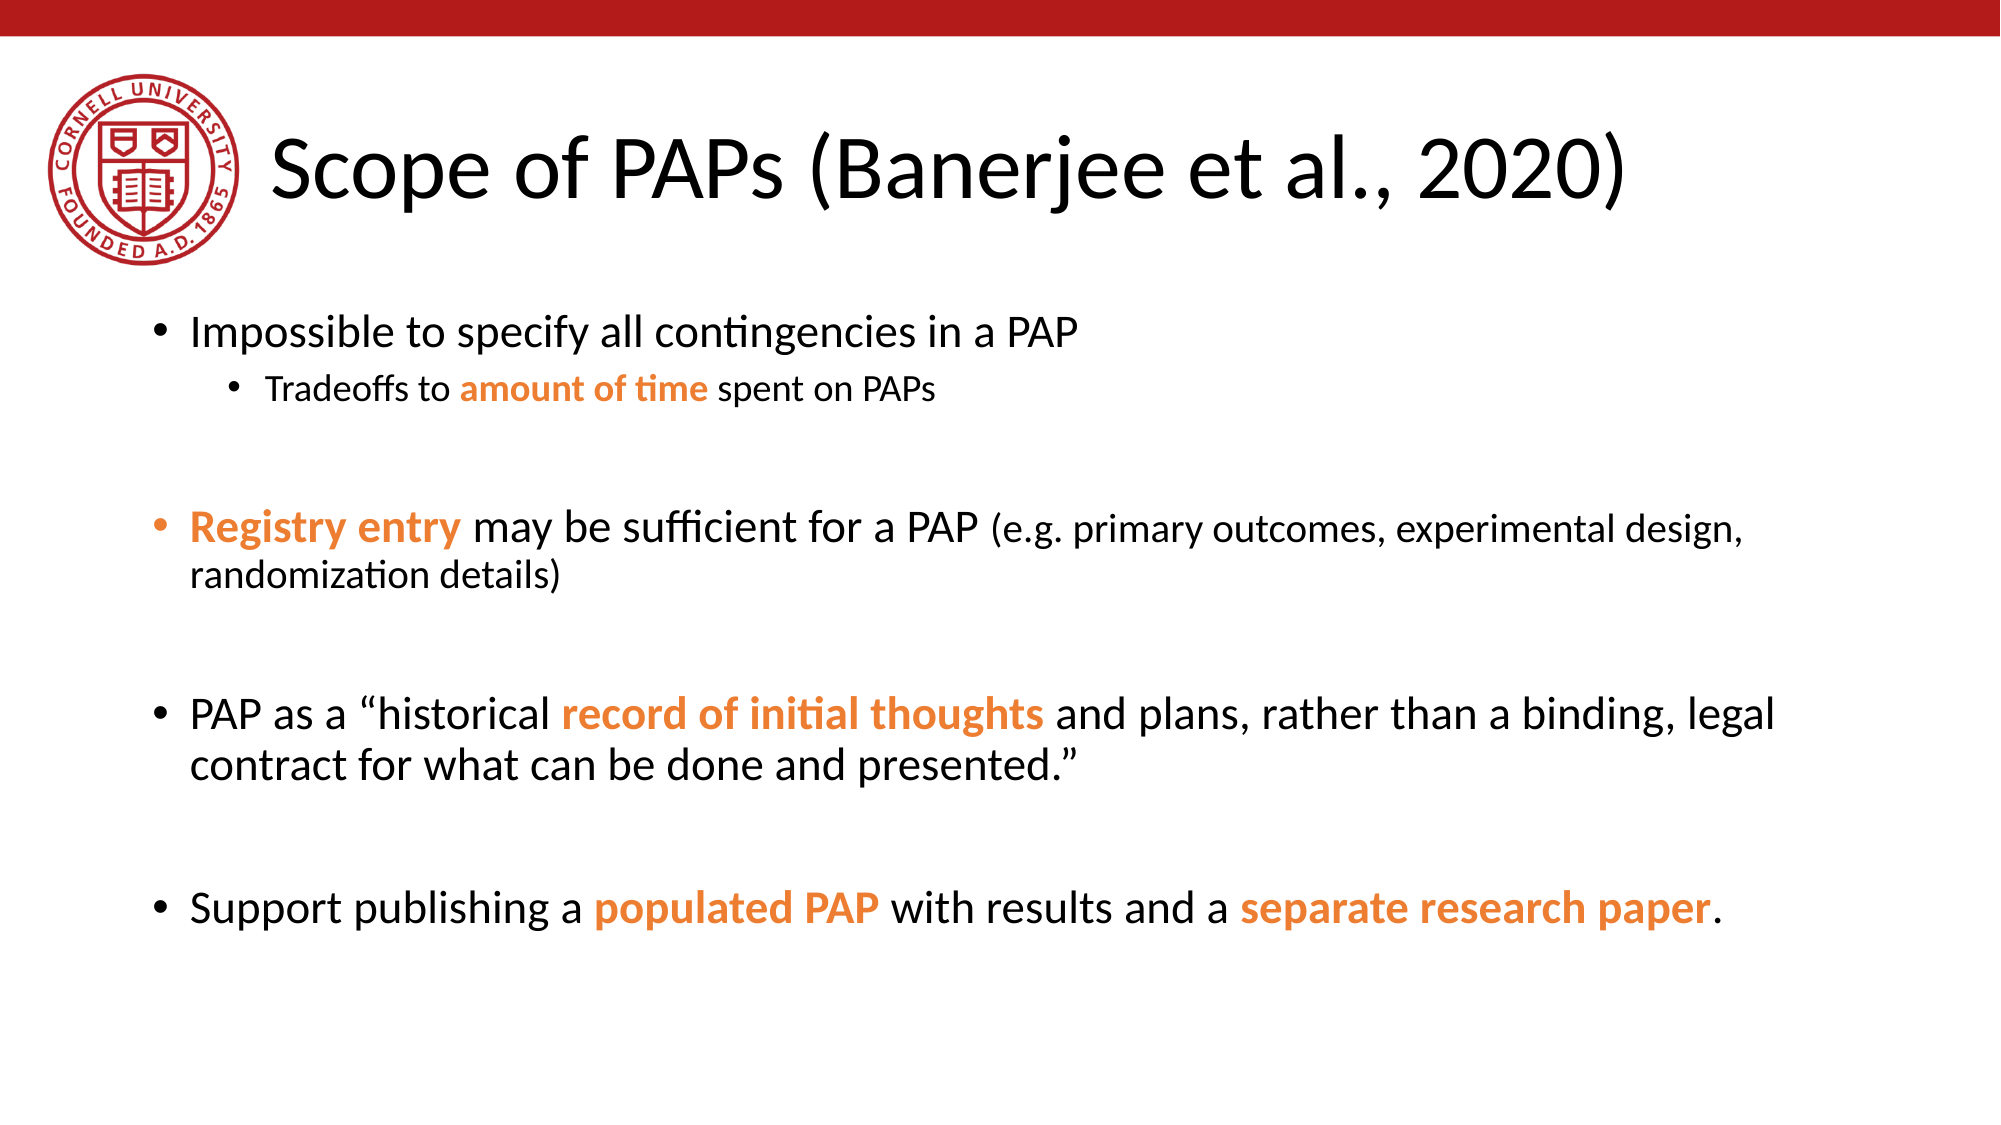

# Scope of PAPs (Banerjee et al., 2020)
Impossible to specify all contingencies in a PAP
Tradeoffs to amount of time spent on PAPs

Registry entry may be sufficient for a PAP (e.g. primary outcomes, experimental design, randomization details)

PAP as a “historical record of initial thoughts and plans, rather than a binding, legal contract for what can be done and presented.”

Support publishing a populated PAP with results and a separate research paper.